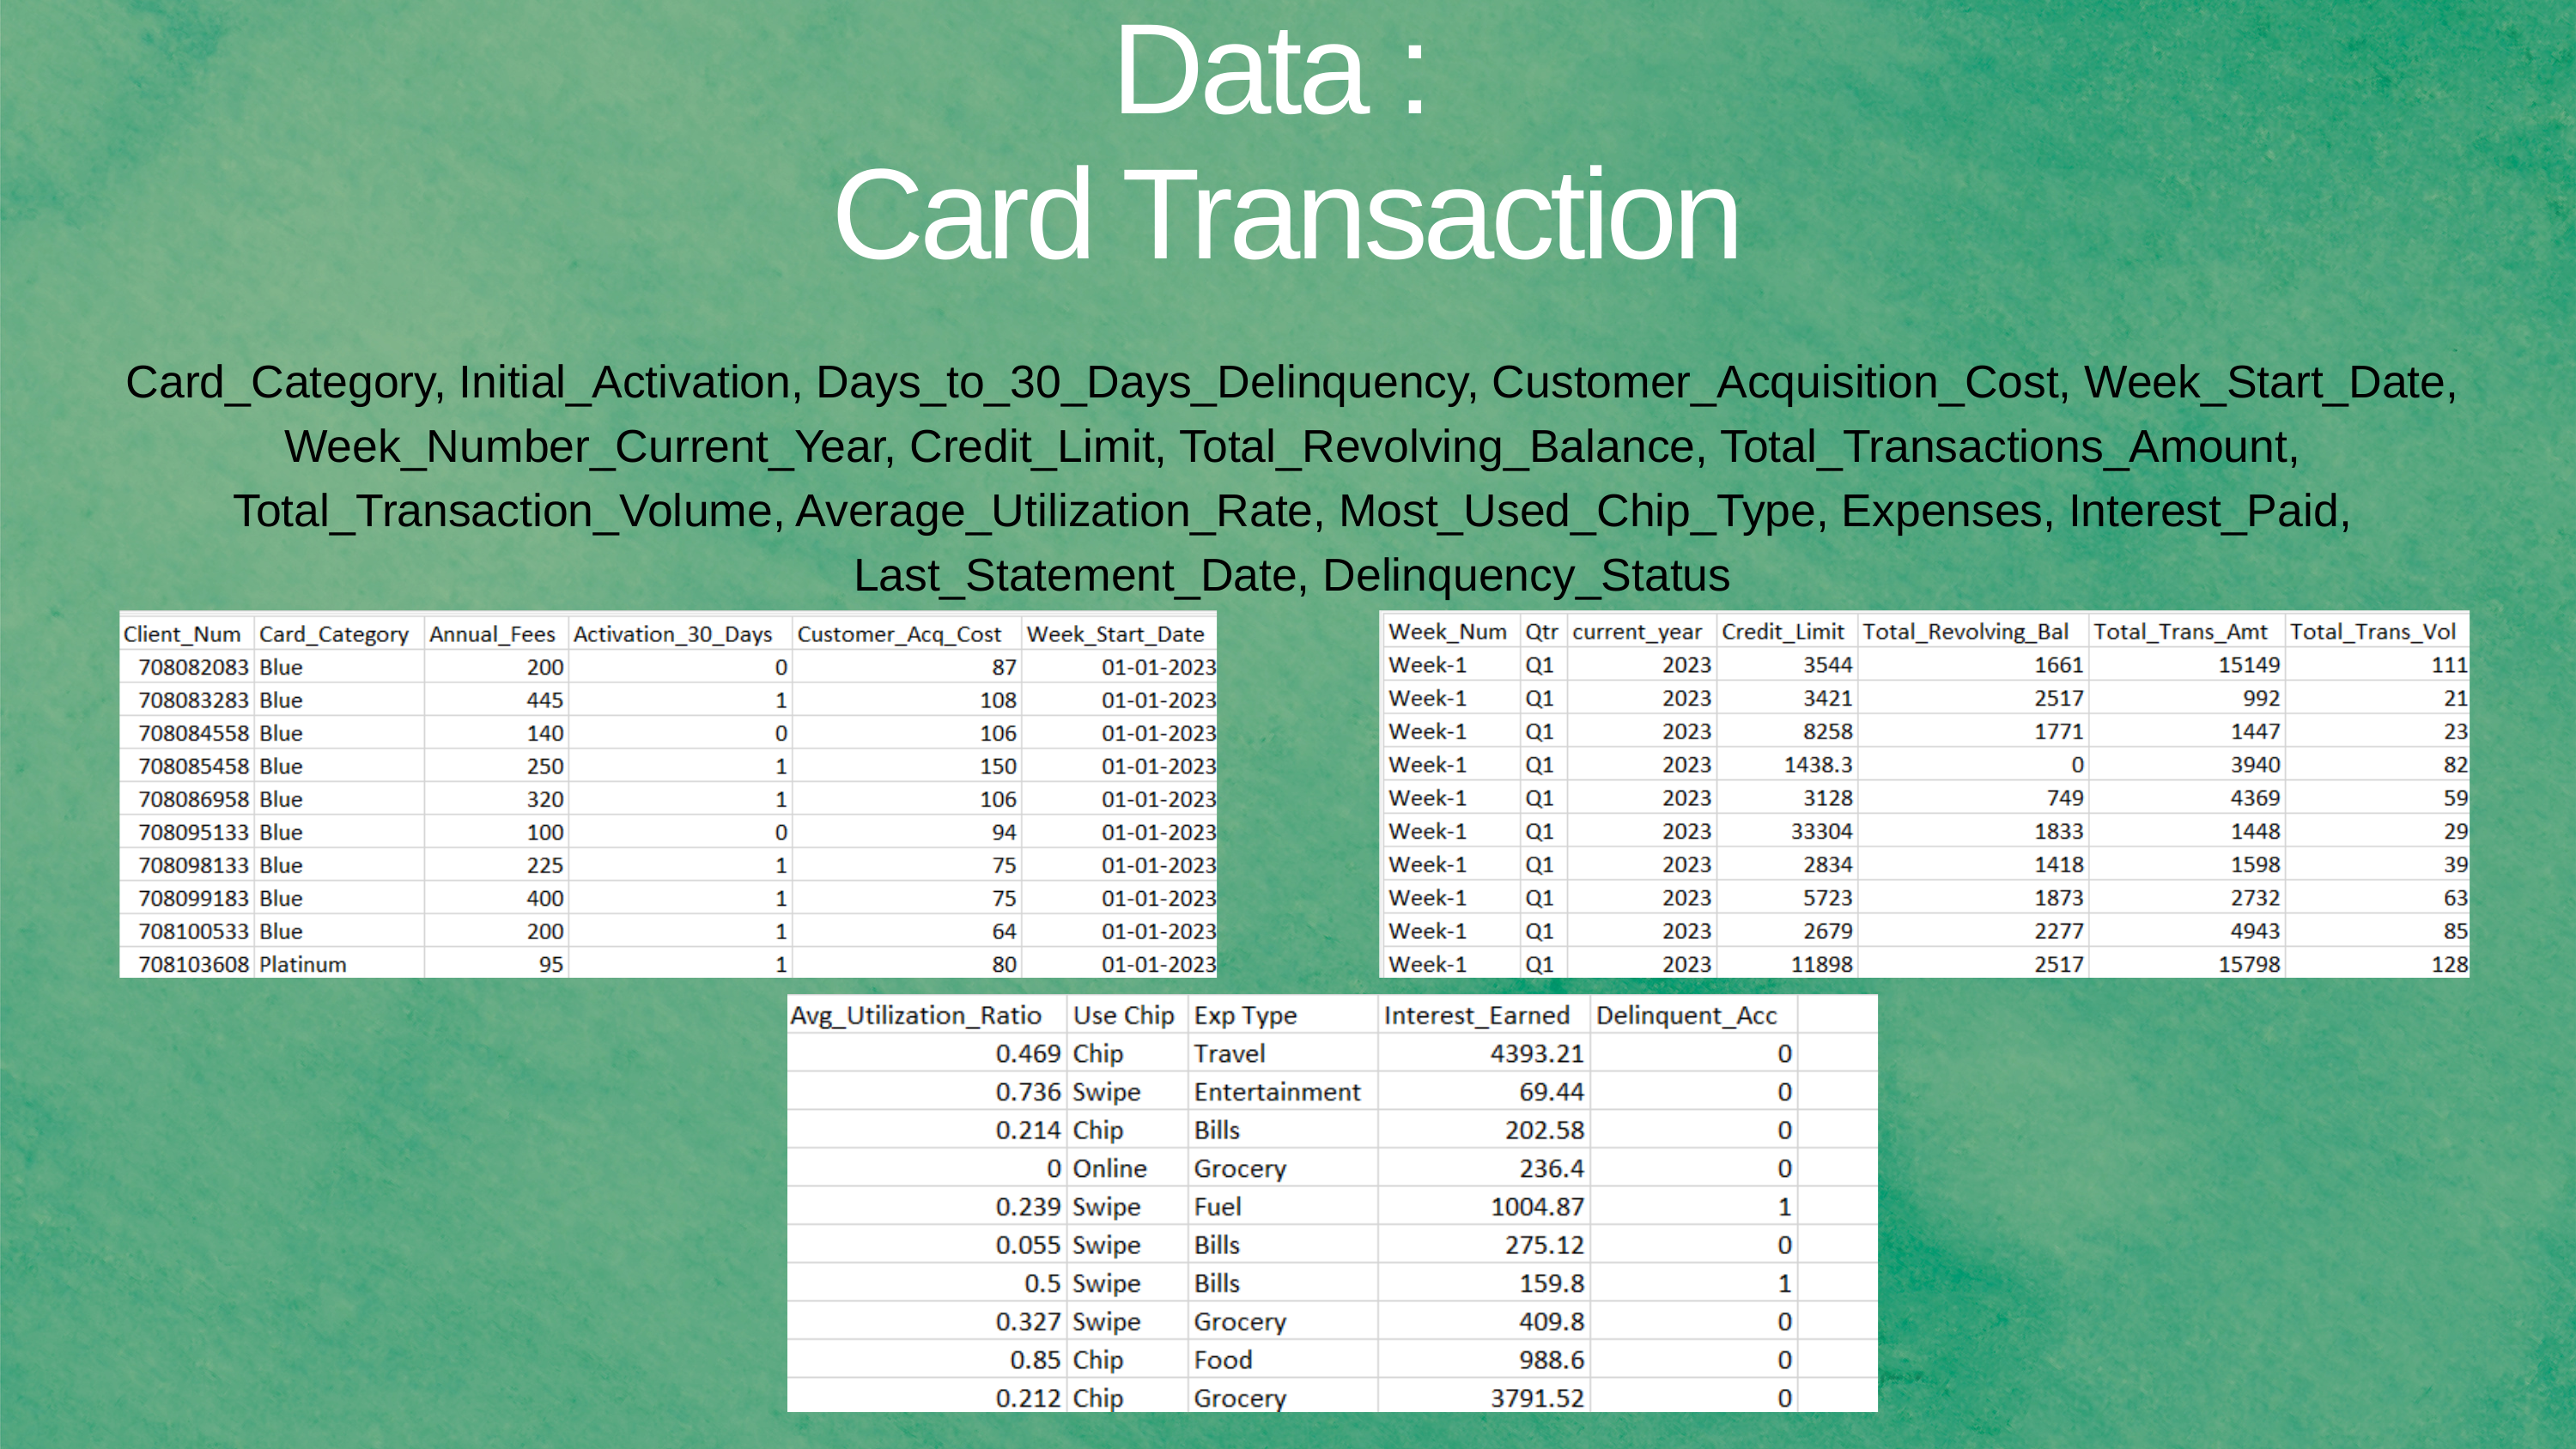

Data :
Card Transaction
Card_Category, Initial_Activation, Days_to_30_Days_Delinquency, Customer_Acquisition_Cost, Week_Start_Date, Week_Number_Current_Year, Credit_Limit, Total_Revolving_Balance, Total_Transactions_Amount, Total_Transaction_Volume, Average_Utilization_Rate, Most_Used_Chip_Type, Expenses, Interest_Paid, Last_Statement_Date, Delinquency_Status